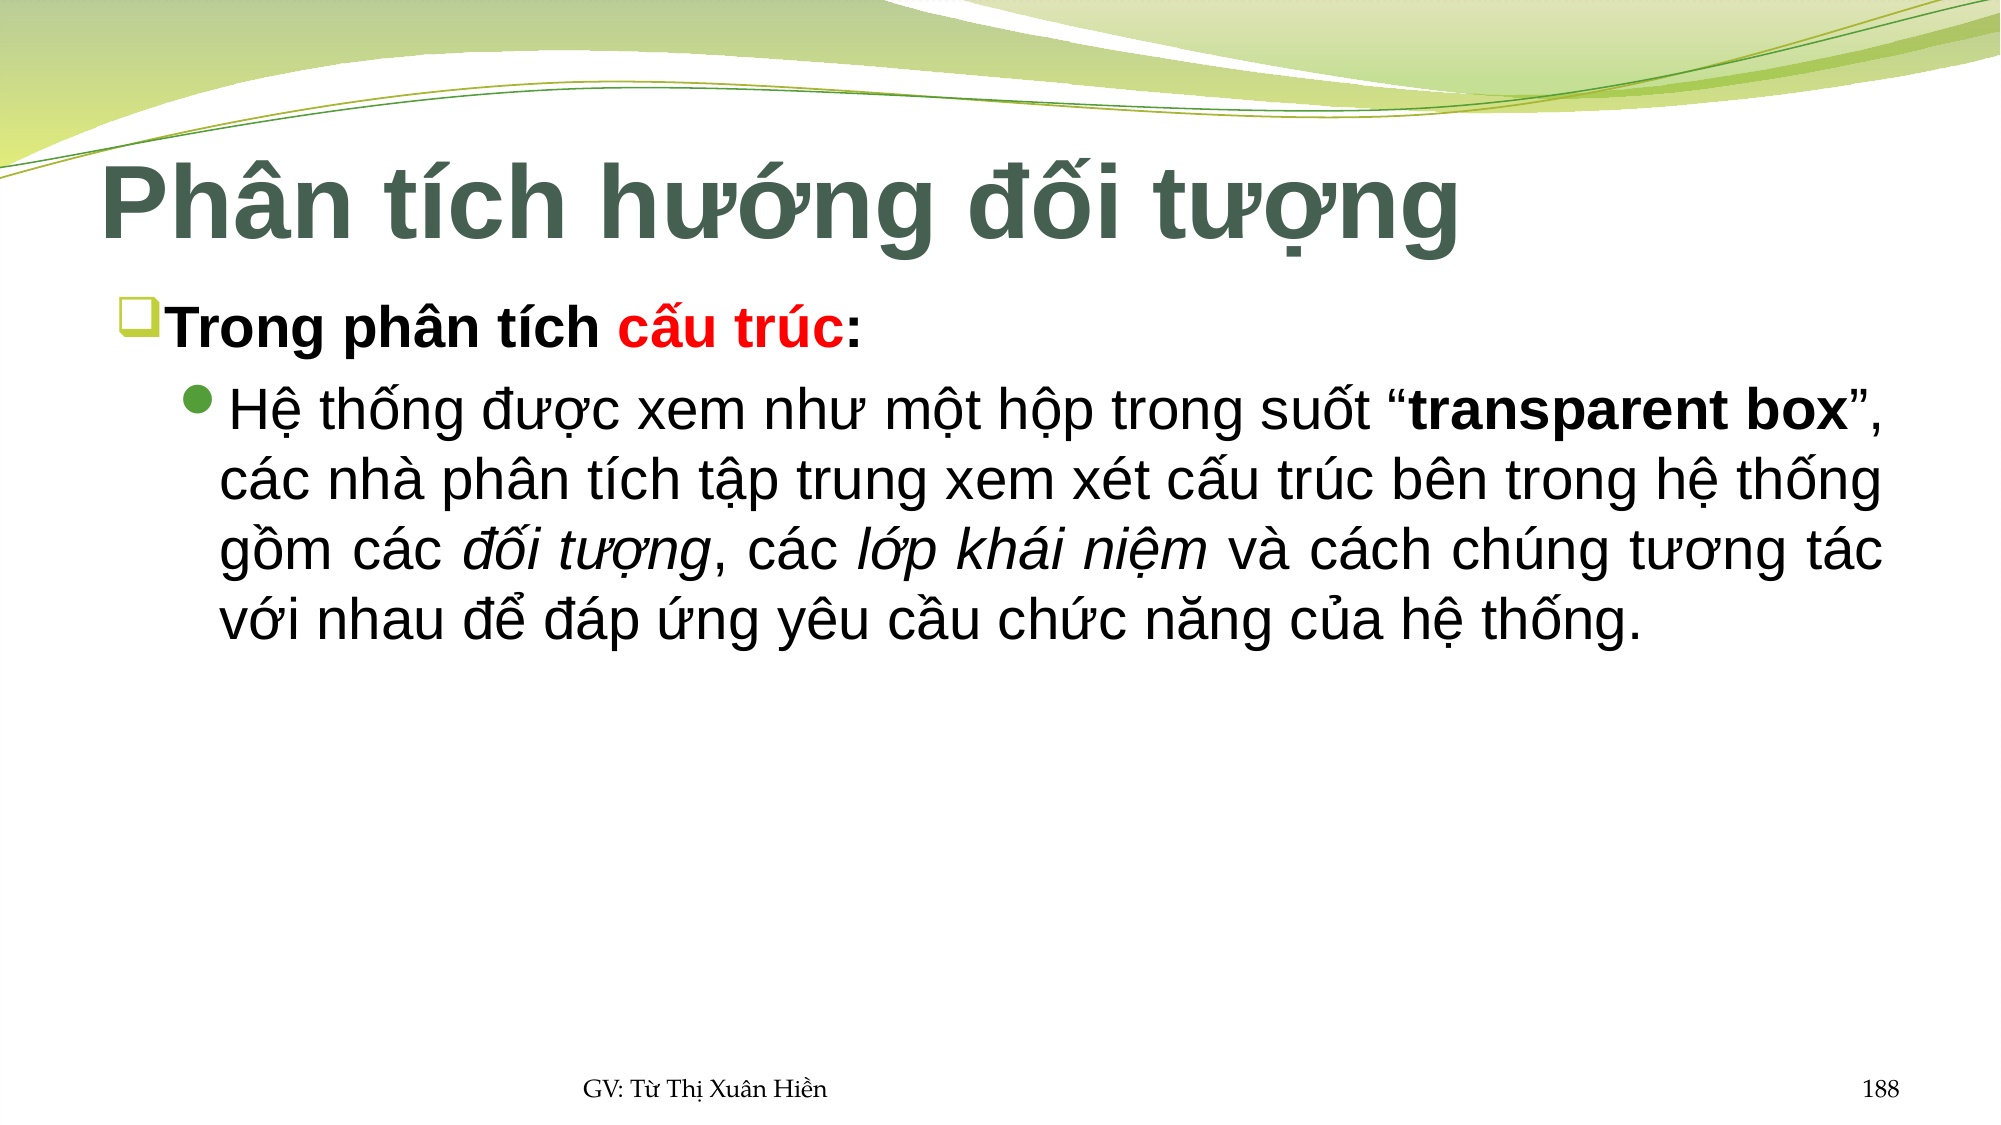

# Phân tích hướng đối tượng
Trong phân tích cấu trúc:
Hệ thống được xem như một hộp trong suốt “transparent box”, các nhà phân tích tập trung xem xét cấu trúc bên trong hệ thống gồm các đối tượng, các lớp khái niệm và cách chúng tương tác với nhau để đáp ứng yêu cầu chức năng của hệ thống.
GV: Từ Thị Xuân Hiền
188